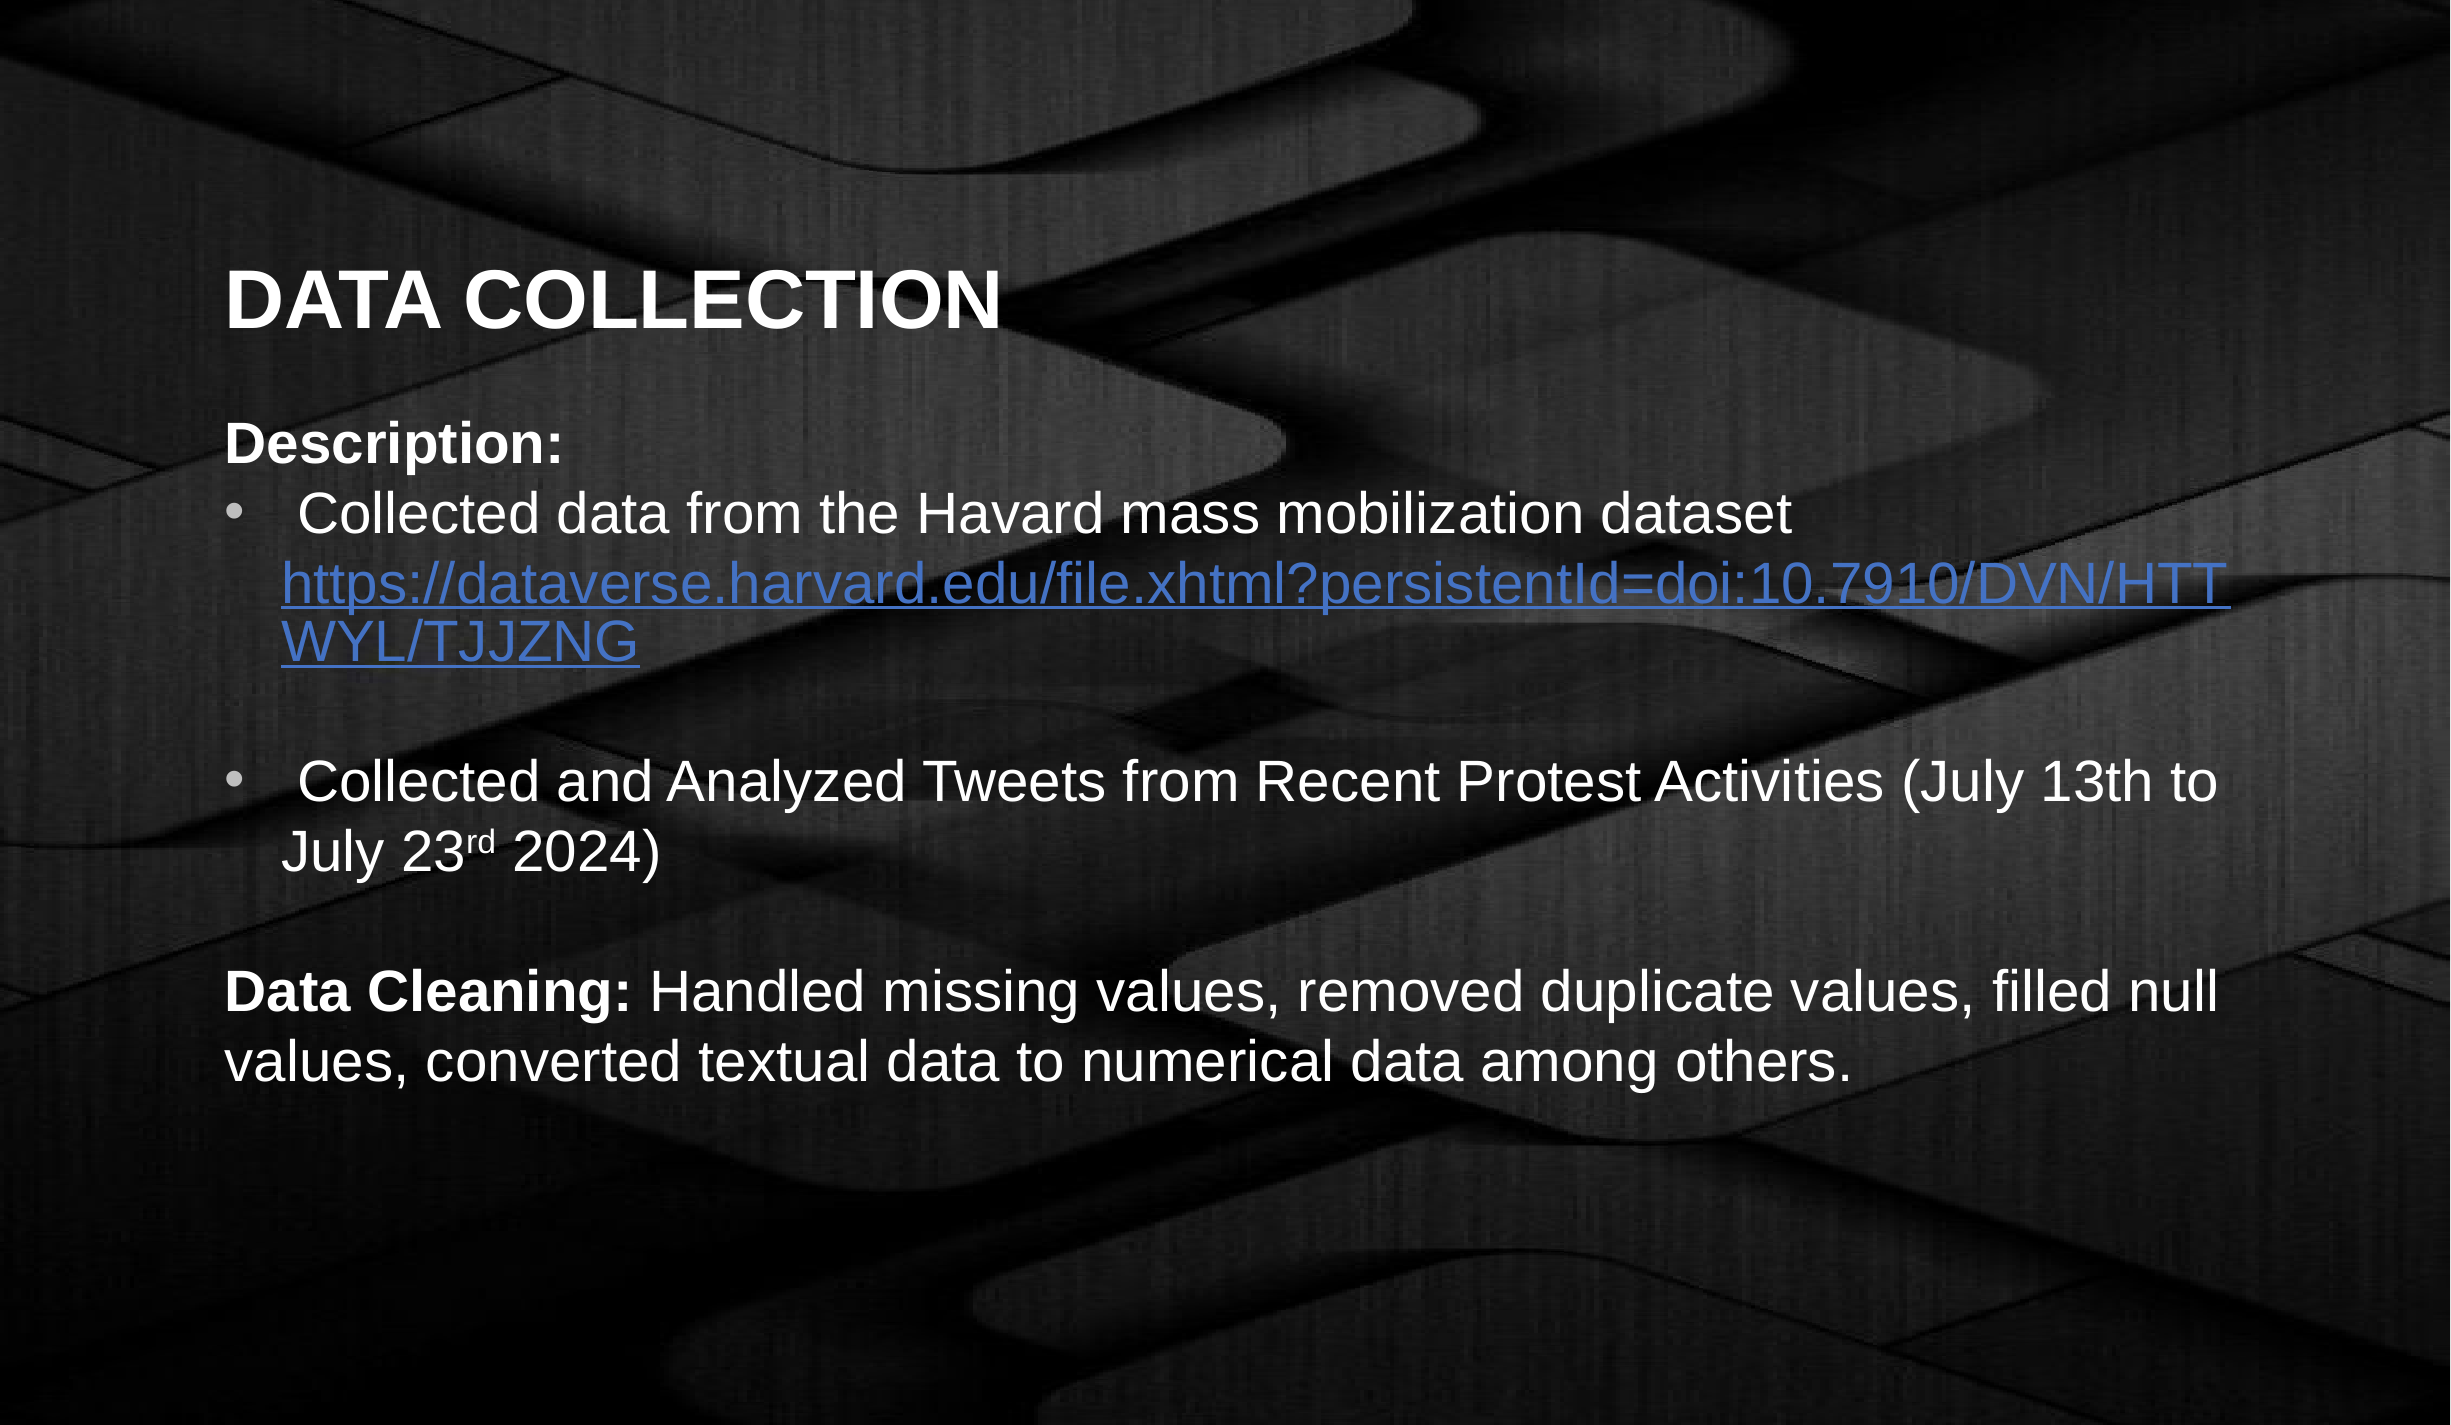

DATA COLLECTION

Description:
 Collected data from the Havard mass mobilization dataset https://dataverse.harvard.edu/file.xhtml?persistentId=doi:10.7910/DVN/HTTWYL/TJJZNG

 Collected and Analyzed Tweets from Recent Protest Activities (July 13th to July 23rd 2024)

Data Cleaning: Handled missing values, removed duplicate values, filled null values, converted textual data to numerical data among others.